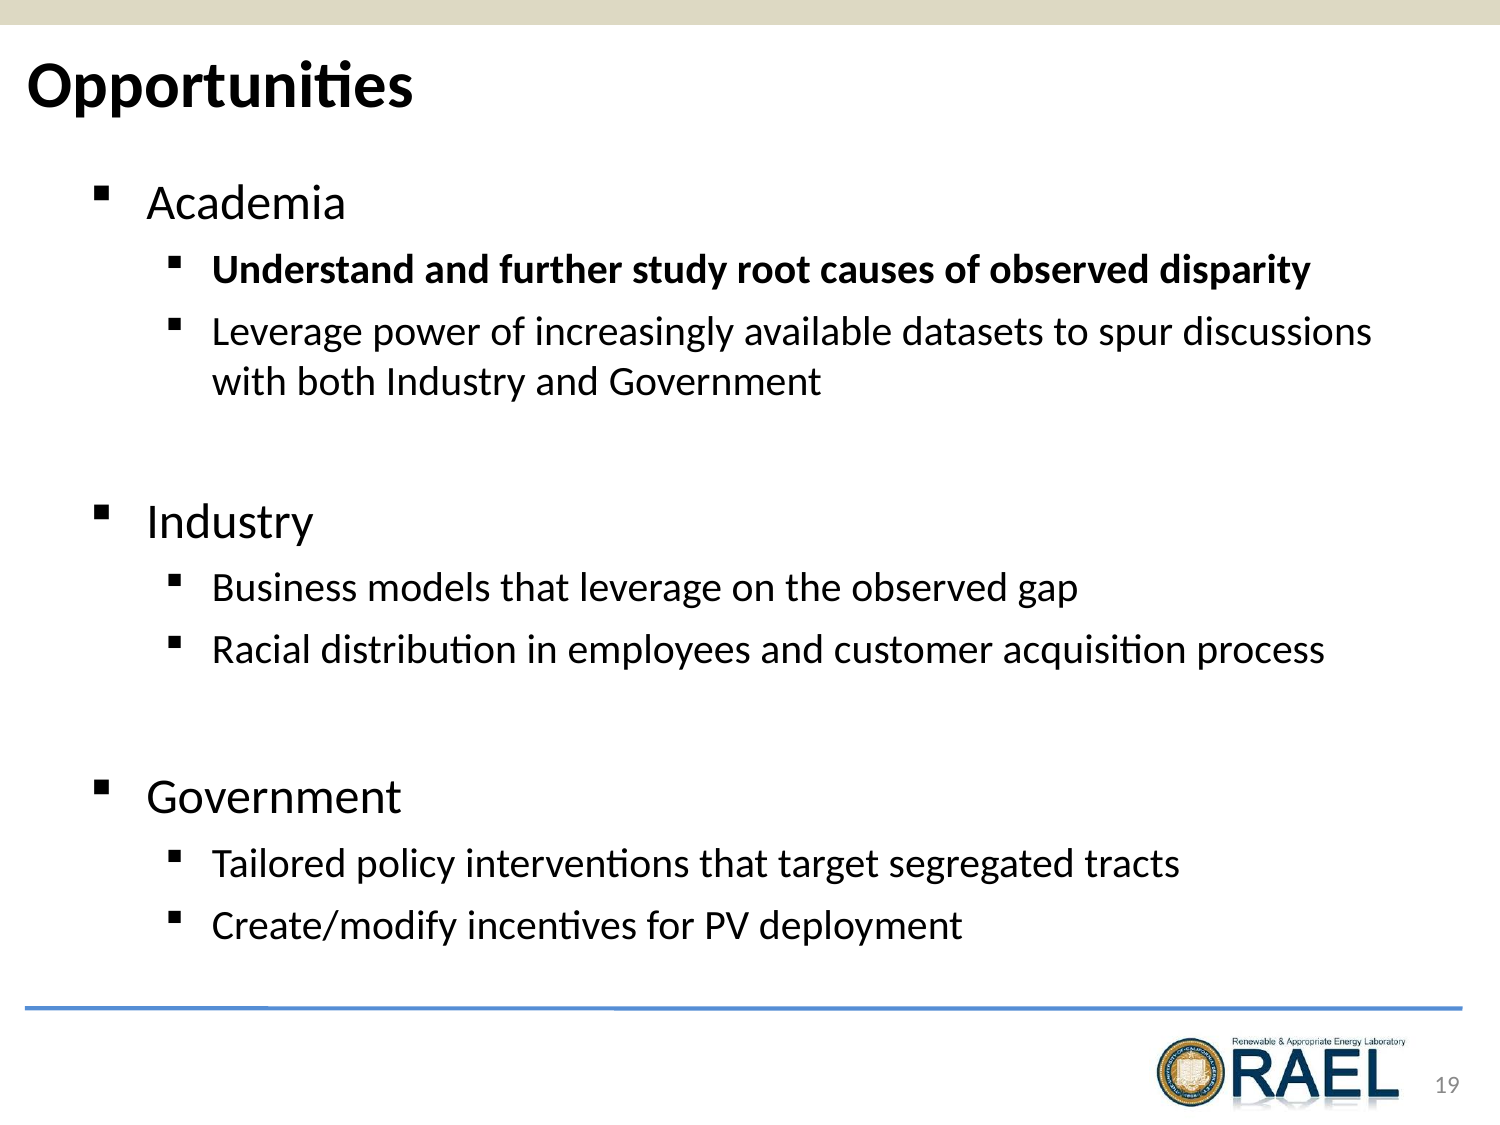

# Opportunities
Academia
Understand and further study root causes of observed disparity
Leverage power of increasingly available datasets to spur discussions with both Industry and Government

Industry
Business models that leverage on the observed gap
Racial distribution in employees and customer acquisition process

Government
Tailored policy interventions that target segregated tracts
Create/modify incentives for PV deployment

19